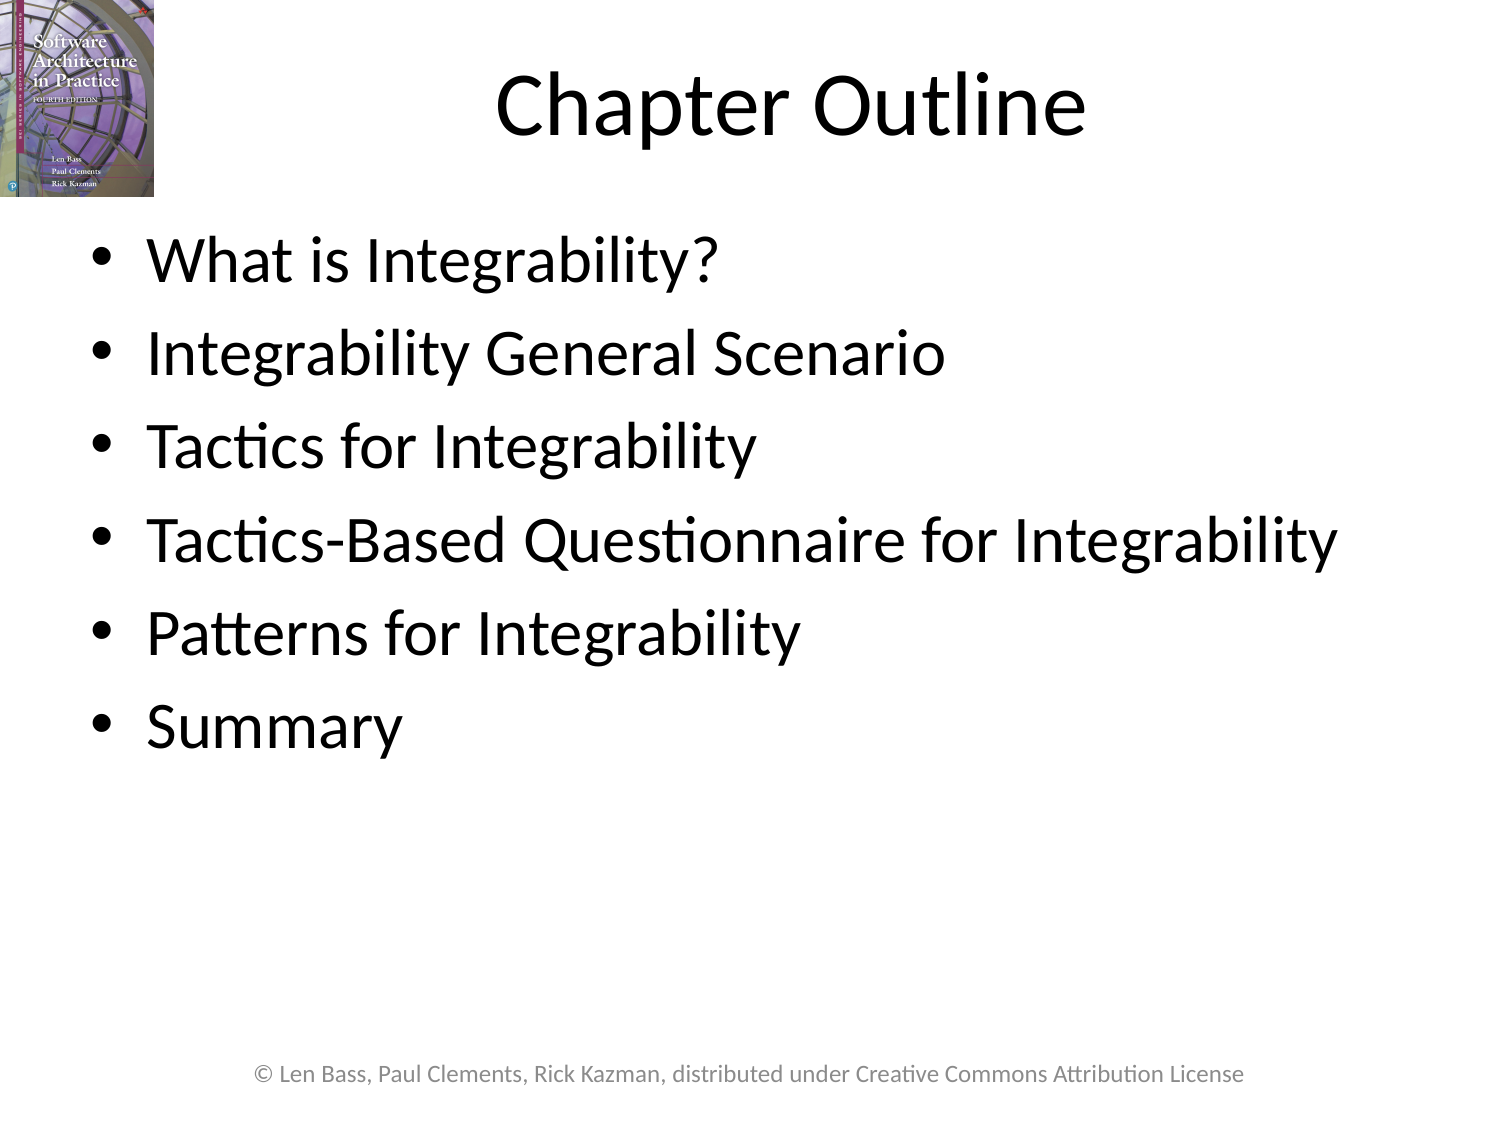

# Chapter Outline
What is Integrability?
Integrability General Scenario
Tactics for Integrability
Tactics-Based Questionnaire for Integrability
Patterns for Integrability
Summary
© Len Bass, Paul Clements, Rick Kazman, distributed under Creative Commons Attribution License